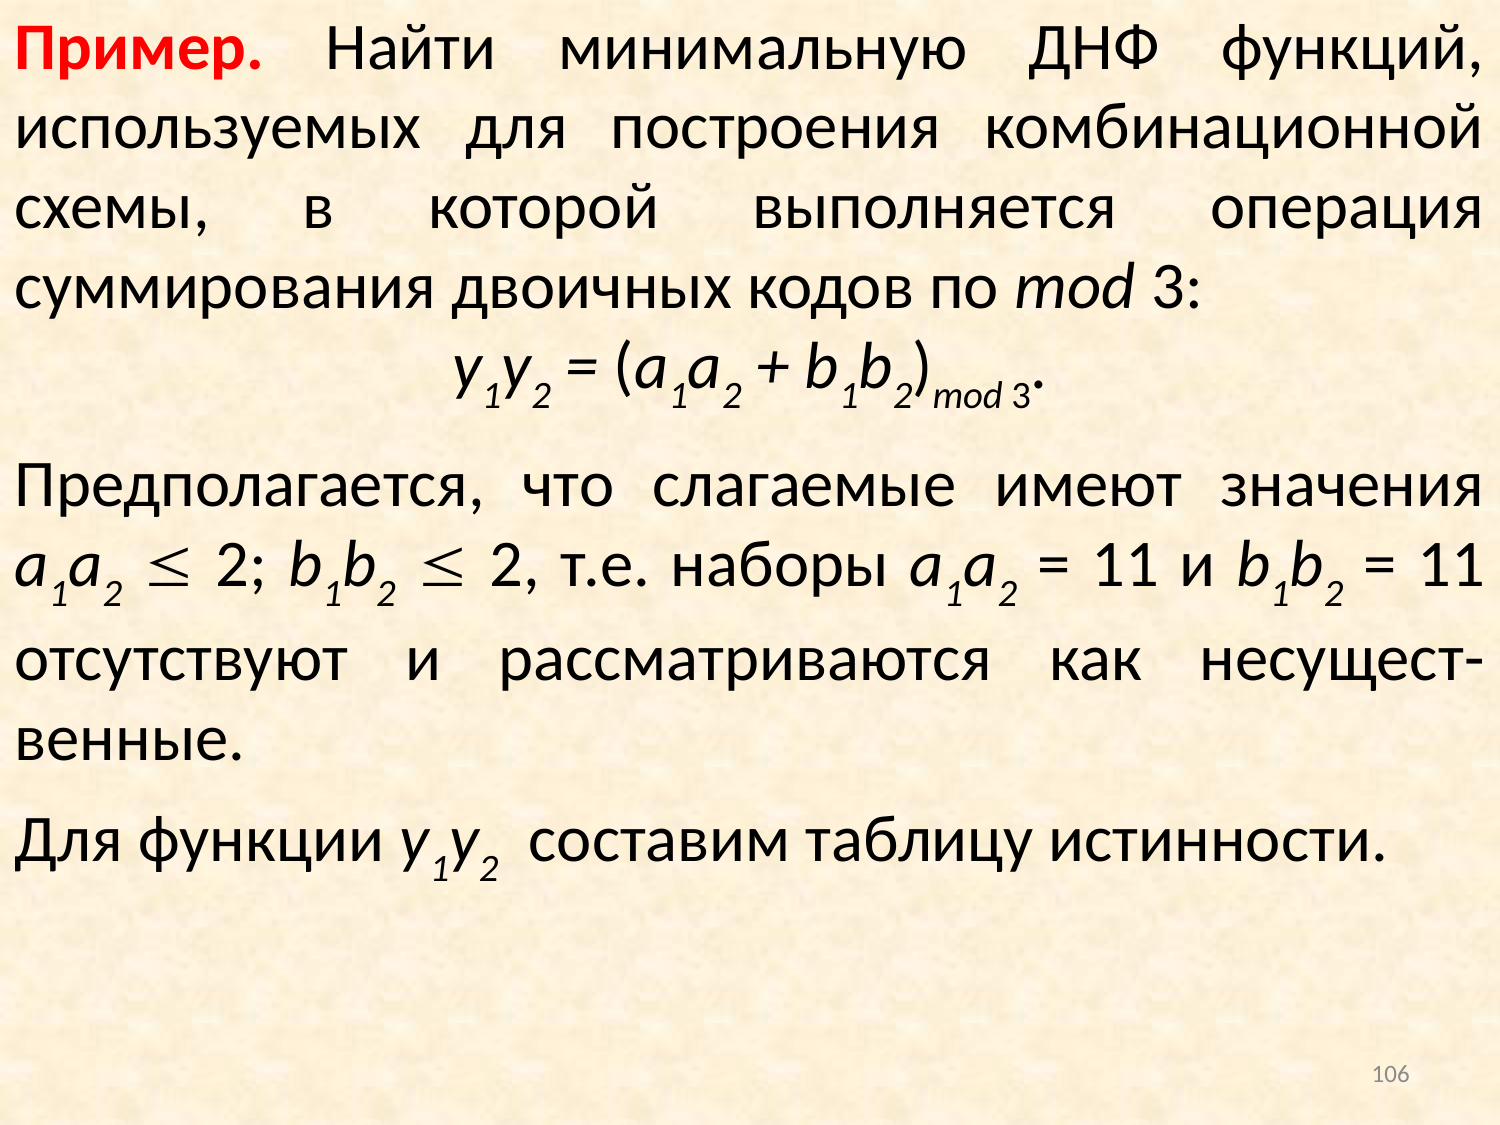

Пример. Найти минимальную ДНФ функций, используемых для построения комбинационной схемы, в которой выполняется операция суммирования двоичных кодов по mod 3:
у1у2 = (а1а2 + b1b2)mod 3.
Предполагается, что слагаемые имеют значения а1а2 ≤ 2; b1b2 ≤ 2, т.е. наборы а1а2 = 11 и b1b2 = 11 отсутствуют и рассматриваются как несущест-венные.
Для функции у1у2  составим таблицу истинности.
106